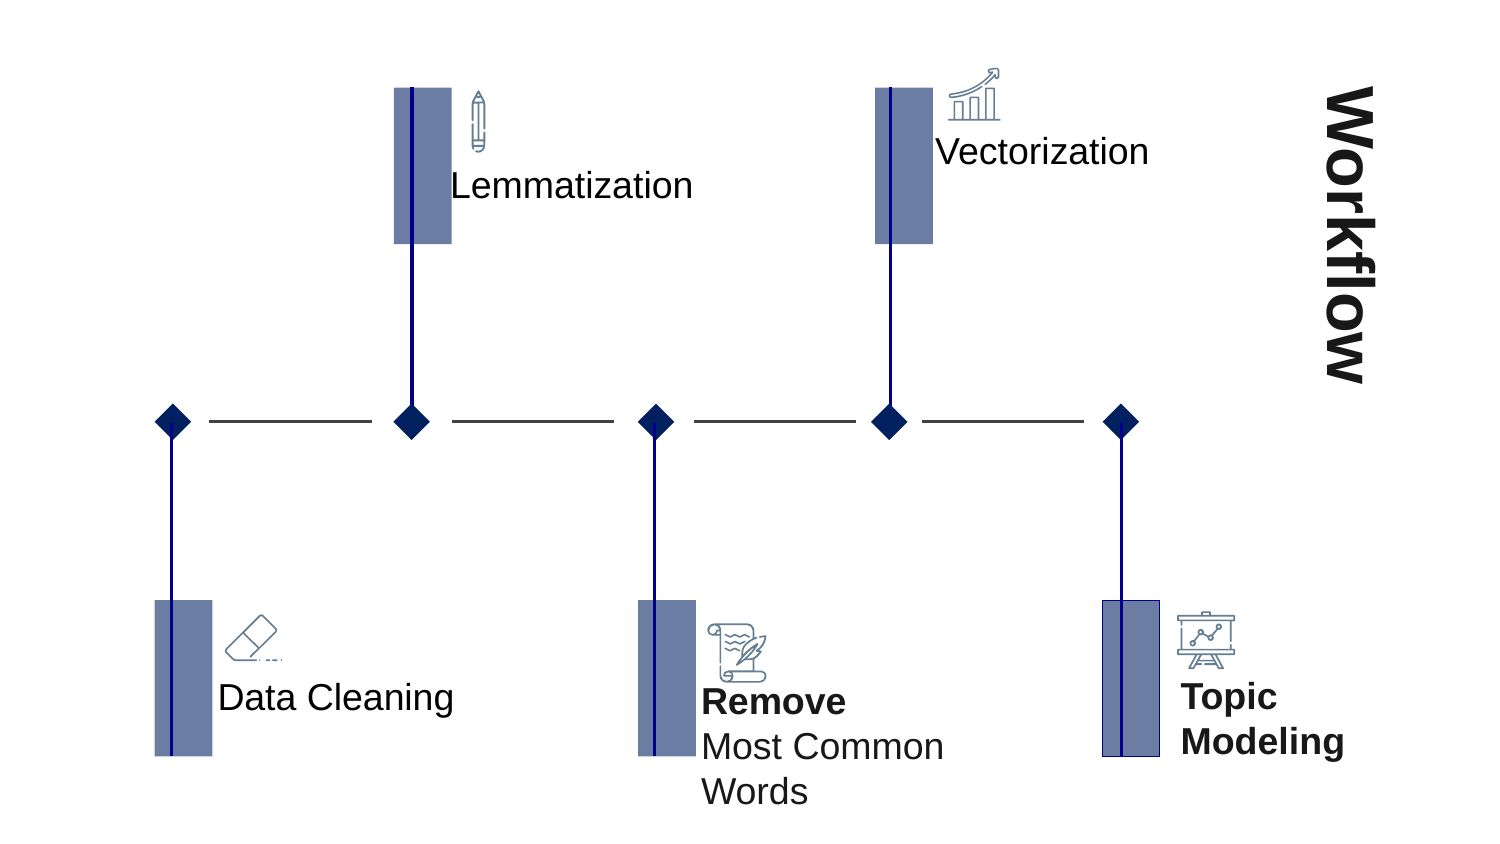

Vectorization

Lemmatization
# Workflow

Topic Modeling
Data Cleaning
Remove Most Common Words

Despite being red, Mars is a cold place, not hot
Mercury is the closest planet to theSun